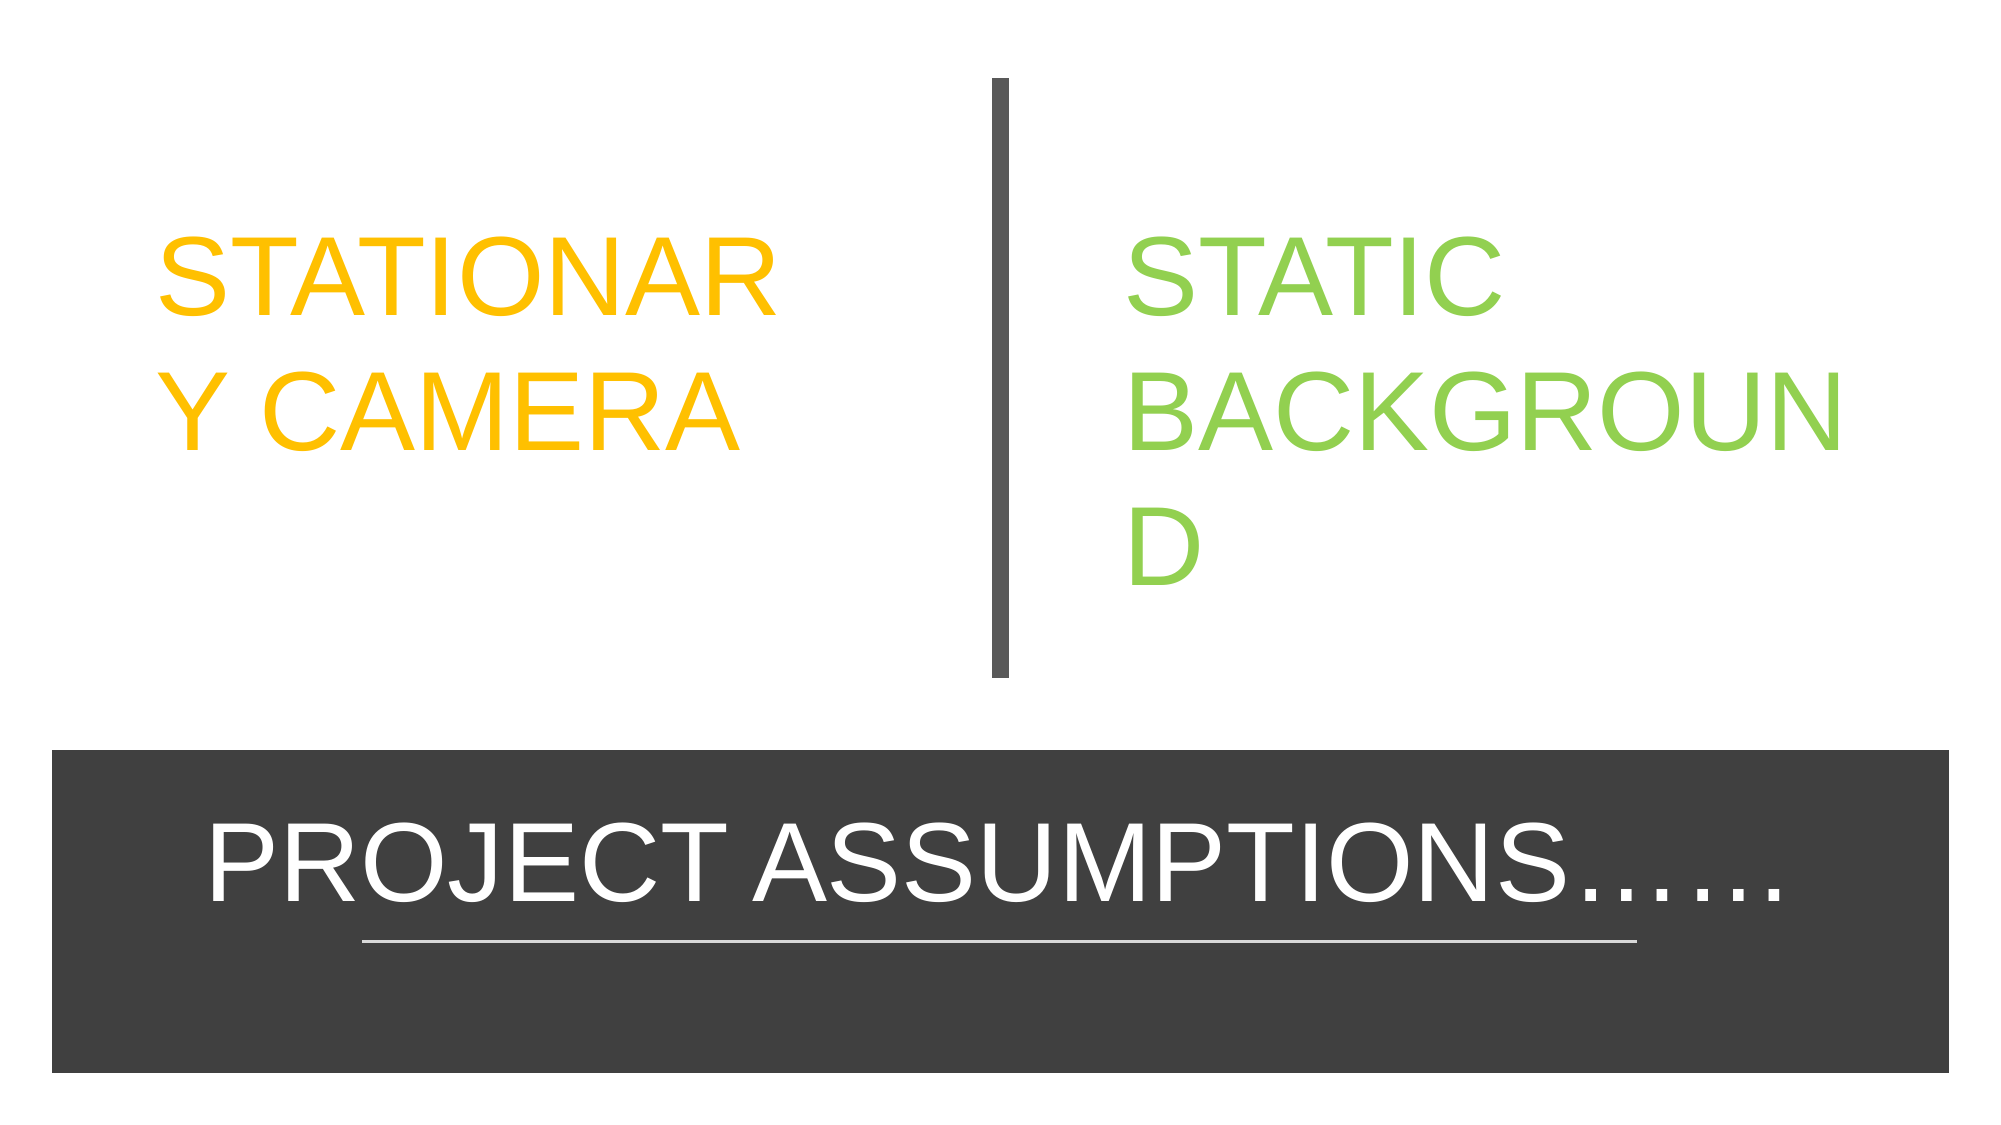

STATIONARY CAMERA
STATIC BACKGROUND

# PROJECT ASSUMPTIONS……